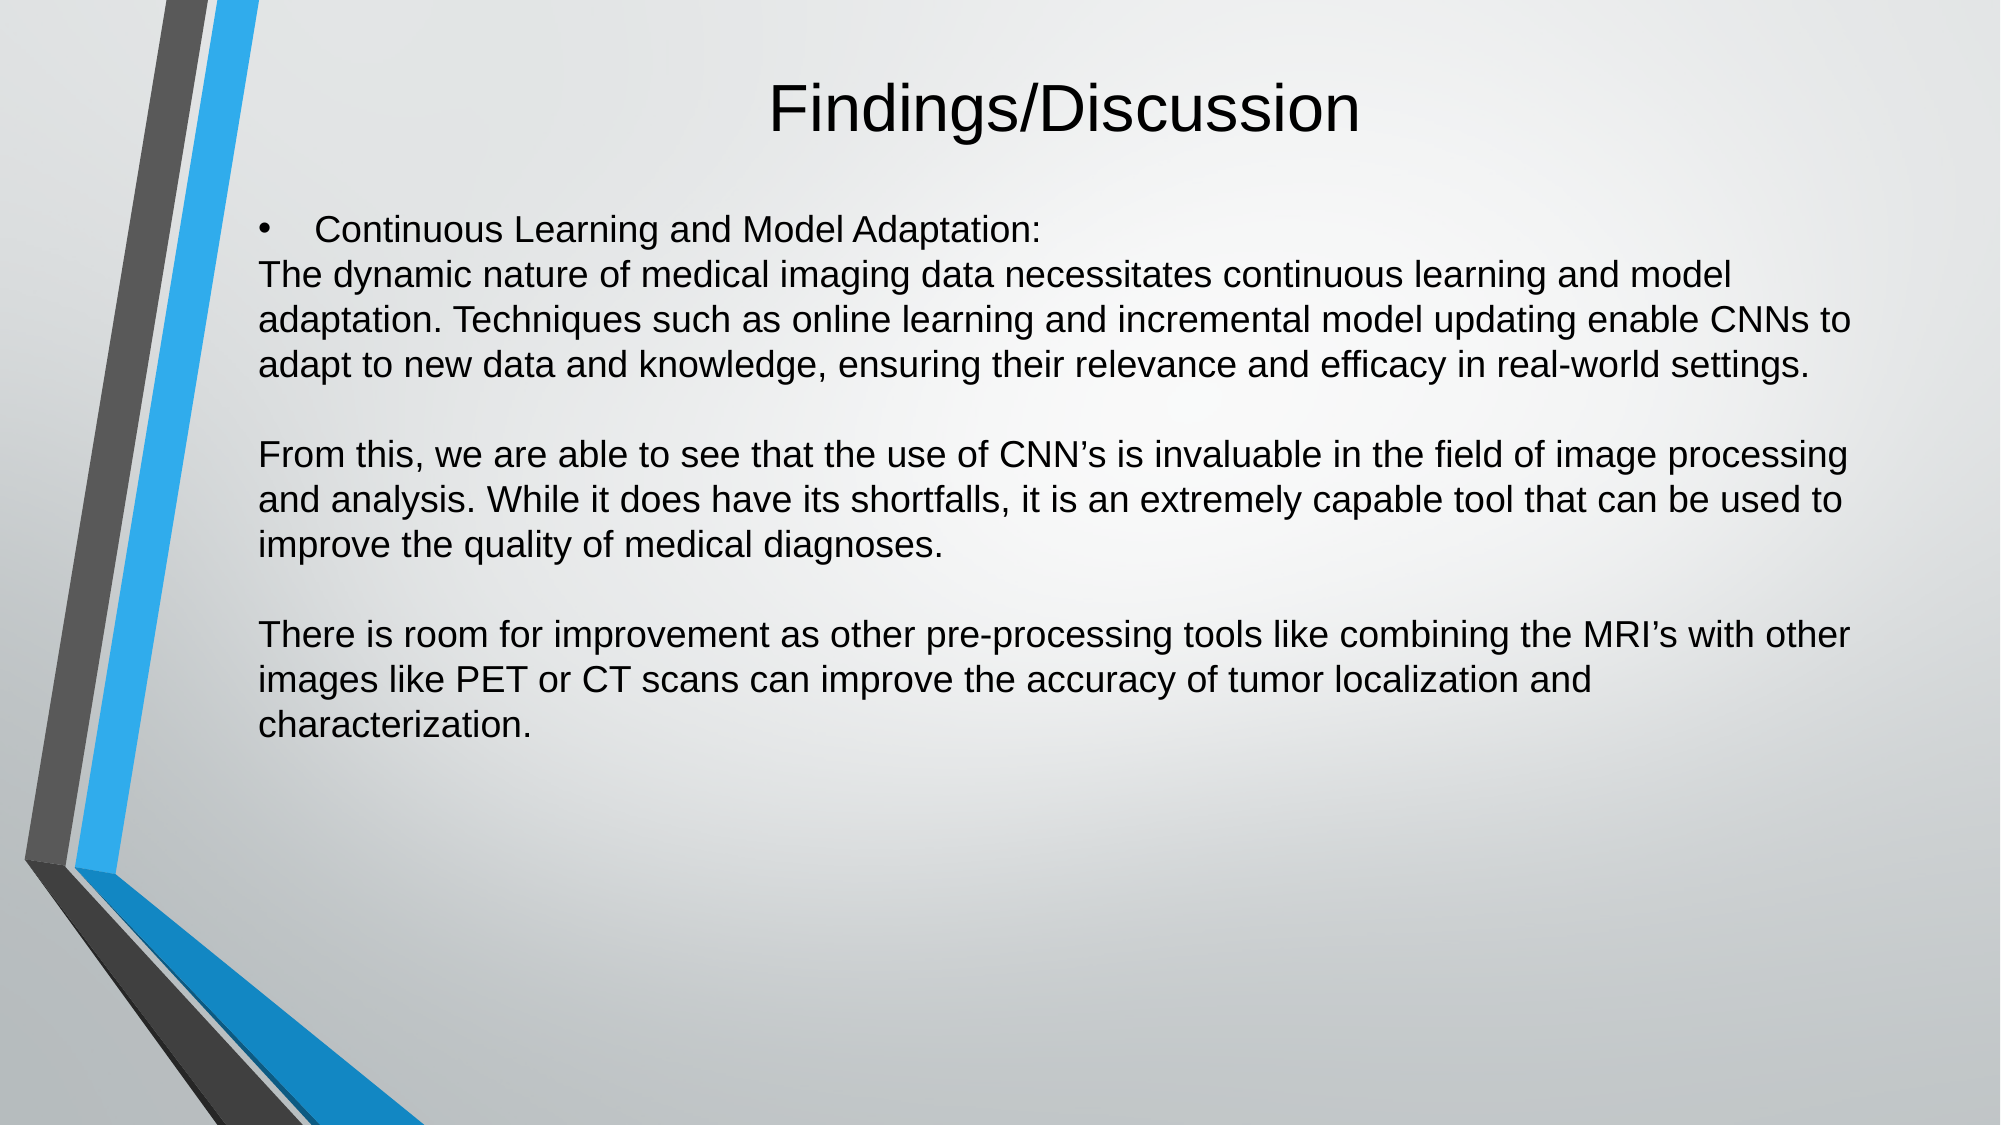

# Findings/Discussion
Continuous Learning and Model Adaptation:
The dynamic nature of medical imaging data necessitates continuous learning and model adaptation. Techniques such as online learning and incremental model updating enable CNNs to adapt to new data and knowledge, ensuring their relevance and efficacy in real-world settings.

From this, we are able to see that the use of CNN’s is invaluable in the field of image processing and analysis. While it does have its shortfalls, it is an extremely capable tool that can be used to improve the quality of medical diagnoses.

There is room for improvement as other pre-processing tools like combining the MRI’s with other images like PET or CT scans can improve the accuracy of tumor localization and characterization.